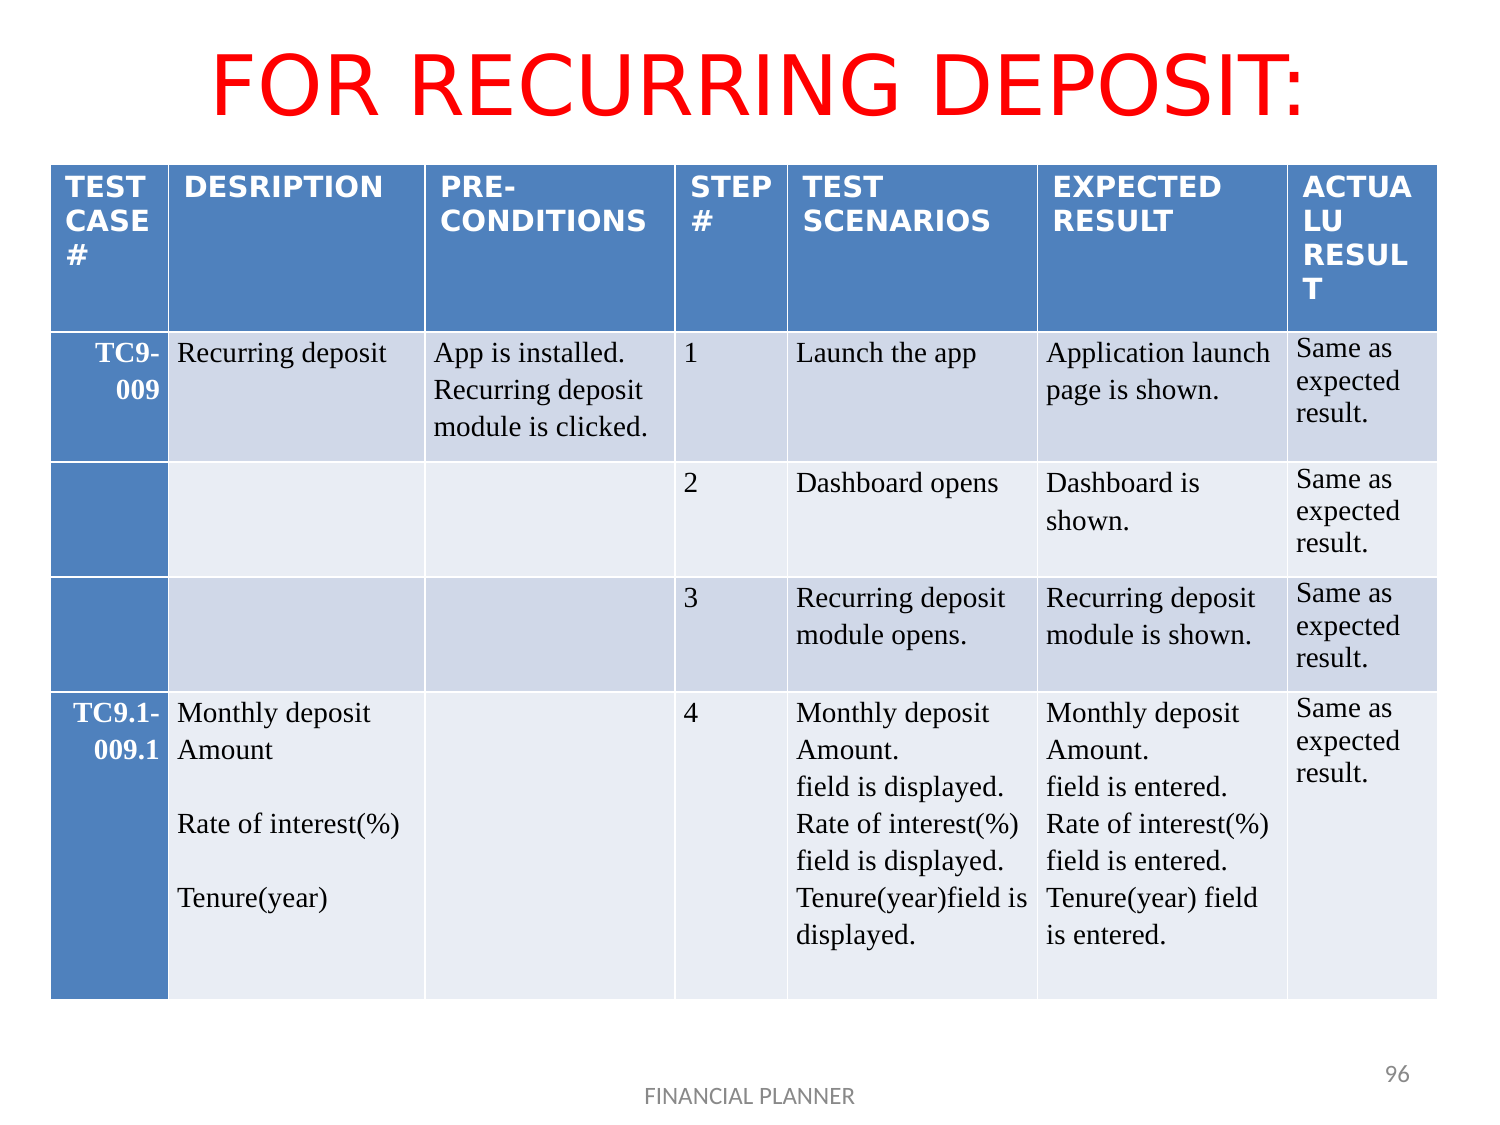

# FOR RECURRING DEPOSIT:
| TEST CASE# | DESRIPTION | PRE- CONDITIONS | STEP# | TEST SCENARIOS | EXPECTED RESULT | ACTUALU RESULT |
| --- | --- | --- | --- | --- | --- | --- |
| TC9-009 | Recurring deposit | App is installed. Recurring deposit module is clicked. | 1 | Launch the app | Application launch page is shown. | Same as expected result. |
|  |  |  | 2 | Dashboard opens | Dashboard is shown. | Same as expected result. |
|  |  |  | 3 | Recurring deposit module opens. | Recurring deposit module is shown. | Same as expected result. |
| TC9.1-009.1 | Monthly deposit Amount Rate of interest(%)   Tenure(year) |  | 4 | Monthly deposit Amount. field is displayed. Rate of interest(%) field is displayed. Tenure(year)field is displayed. | Monthly deposit Amount. field is entered. Rate of interest(%) field is entered. Tenure(year) field is entered. | Same as expected result. |
96
FINANCIAL PLANNER